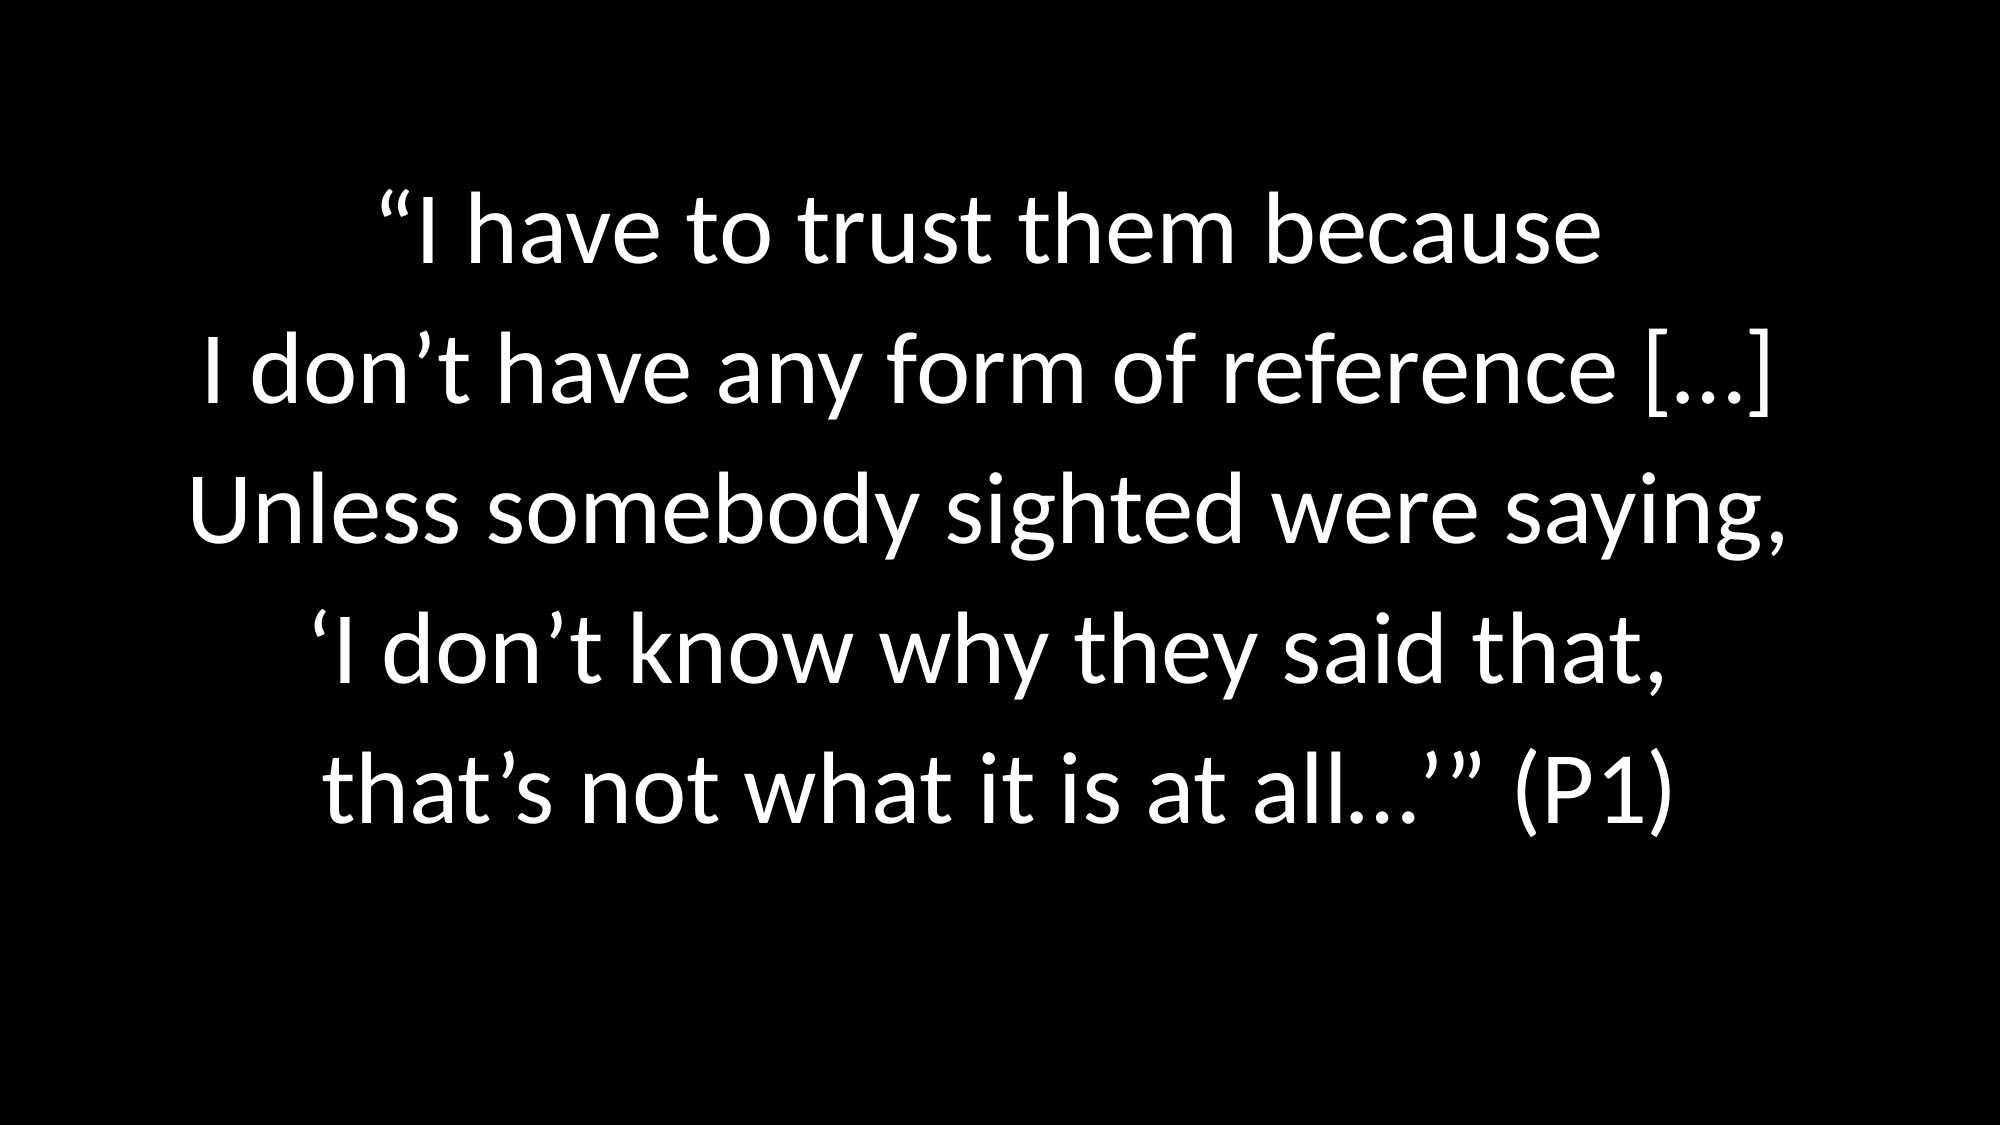

“I have to trust them because
I don’t have any form of reference […]
Unless somebody sighted were saying,
‘I don’t know why they said that,
that’s not what it is at all…’” (P1)